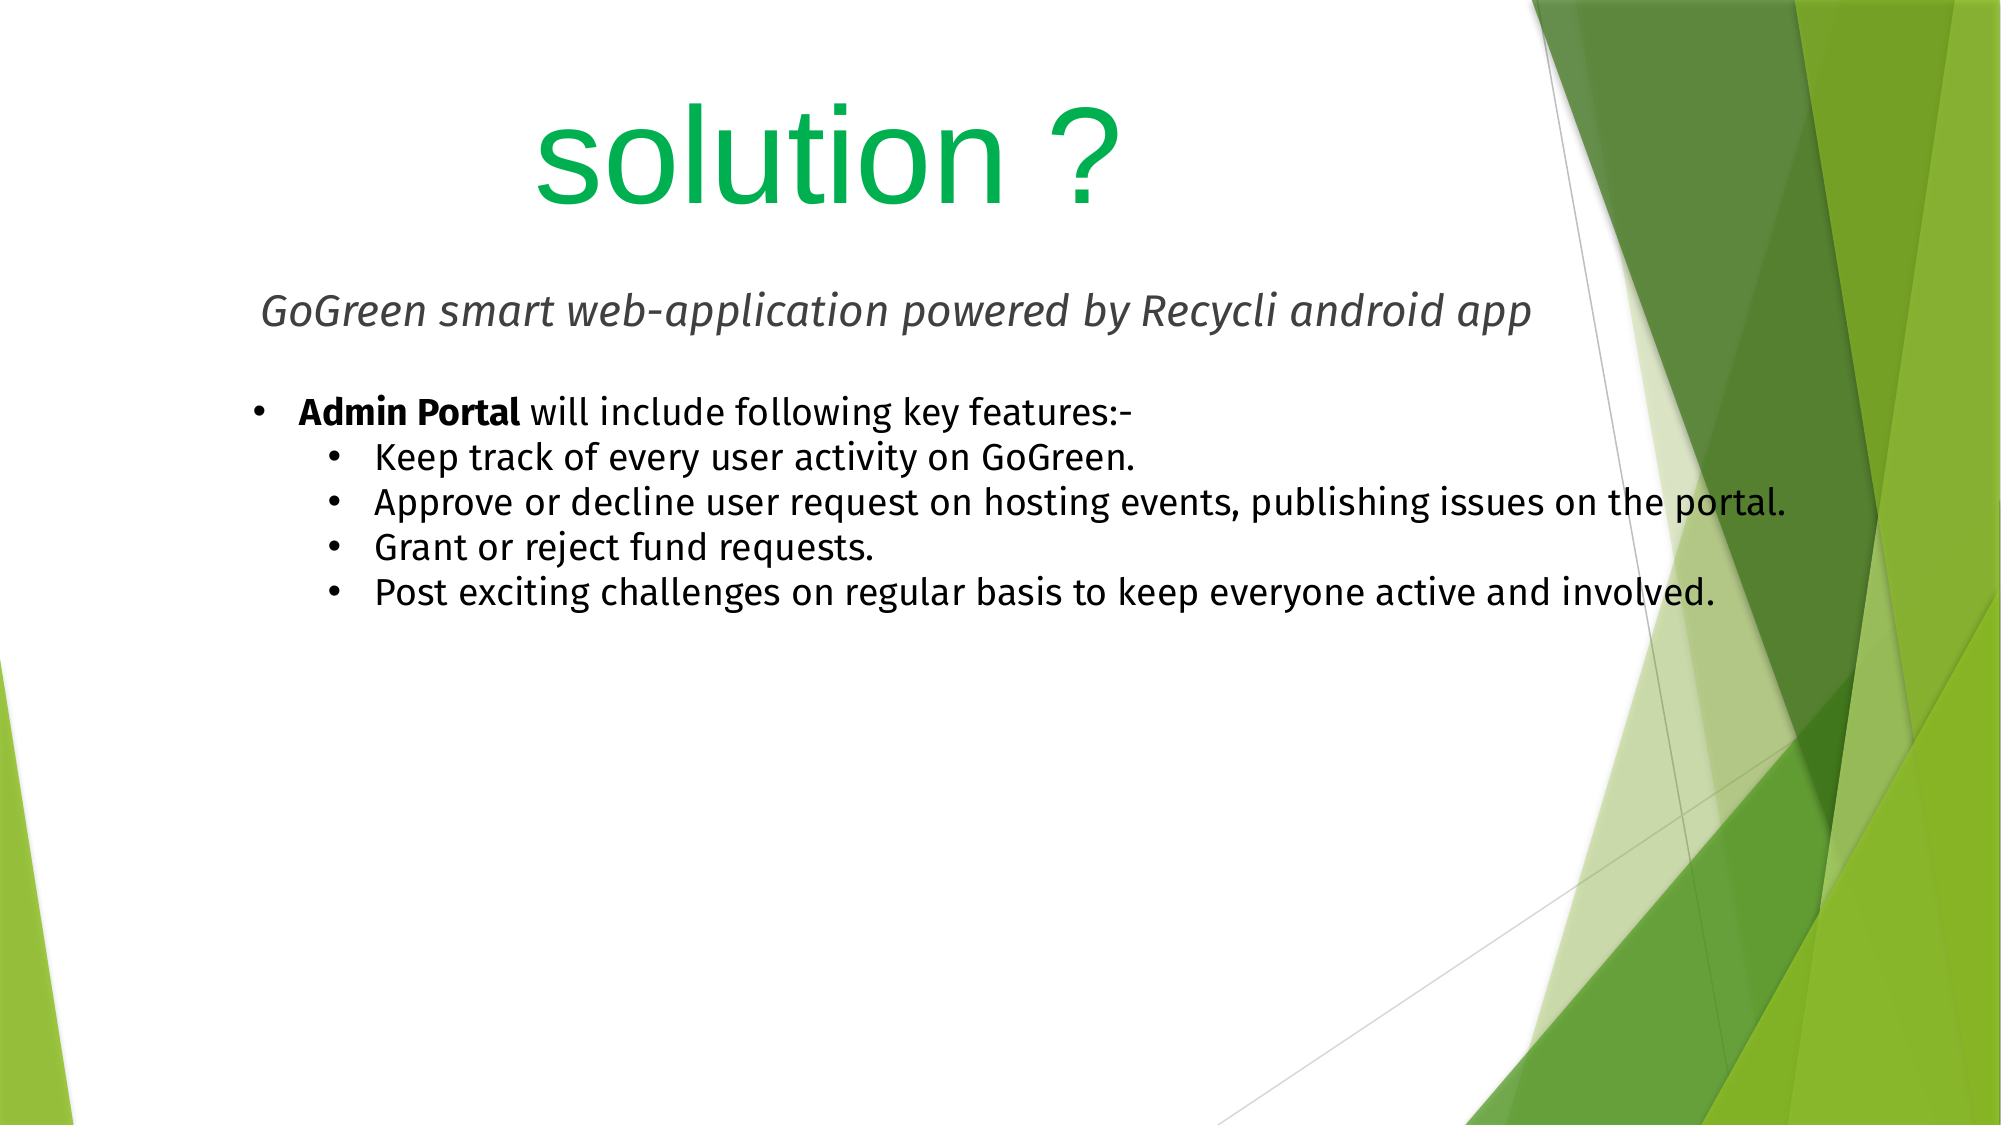

# solution ?
 GoGreen smart web-application powered by Recycli android app

Admin Portal will include following key features:-
Keep track of every user activity on GoGreen.
Approve or decline user request on hosting events, publishing issues on the portal.
Grant or reject fund requests.
Post exciting challenges on regular basis to keep everyone active and involved.